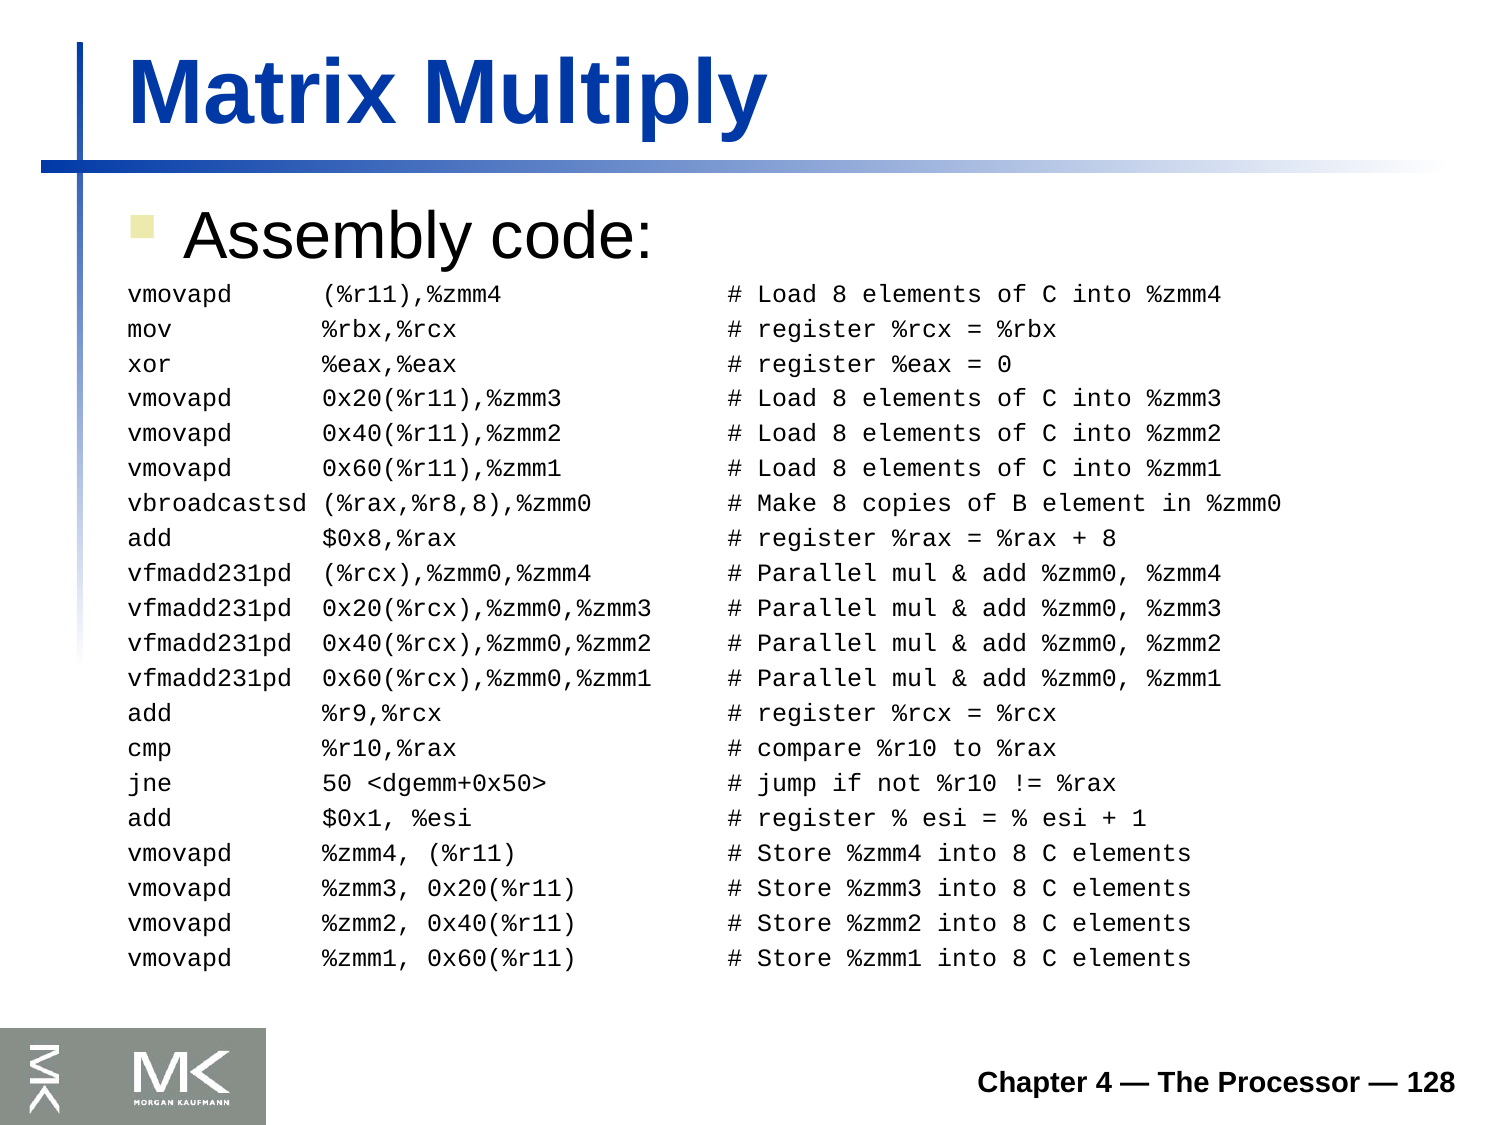

# Matrix Multiply
Assembly code:
vmovapd      (%r11),%zmm4		# Load 8 elements of C into %zmm4
mov          %rbx,%rcx		# register %rcx = %rbx
xor          %eax,%eax		# register %eax = 0
vmovapd      0x20(%r11),%zmm3		# Load 8 elements of C into %zmm3
vmovapd      0x40(%r11),%zmm2		# Load 8 elements of C into %zmm2
vmovapd      0x60(%r11),%zmm1		# Load 8 elements of C into %zmm1
vbroadcastsd (%rax,%r8,8),%zmm0 	# Make 8 copies of B element in %zmm0
add          $0x8,%rax		# register %rax = %rax + 8
vfmadd231pd  (%rcx),%zmm0,%zmm4	# Parallel mul & add %zmm0, %zmm4
vfmadd231pd  0x20(%rcx),%zmm0,%zmm3	# Parallel mul & add %zmm0, %zmm3
vfmadd231pd  0x40(%rcx),%zmm0,%zmm2	# Parallel mul & add %zmm0, %zmm2
vfmadd231pd  0x60(%rcx),%zmm0,%zmm1	# Parallel mul & add %zmm0, %zmm1
add          %r9,%rcx		# register %rcx = %rcx
cmp          %r10,%rax		# compare %r10 to %rax
jne          50 <dgemm+0x50>		# jump if not %r10 != %rax
add          $0x1, %esi		# register % esi = % esi + 1
vmovapd      %zmm4, (%r11)		# Store %zmm4 into 8 C elements
vmovapd      %zmm3, 0x20(%r11)	# Store %zmm3 into 8 C elements
vmovapd      %zmm2, 0x40(%r11)	# Store %zmm2 into 8 C elements
vmovapd      %zmm1, 0x60(%r11)	# Store %zmm1 into 8 C elements

Chapter 4 — The Processor — 128